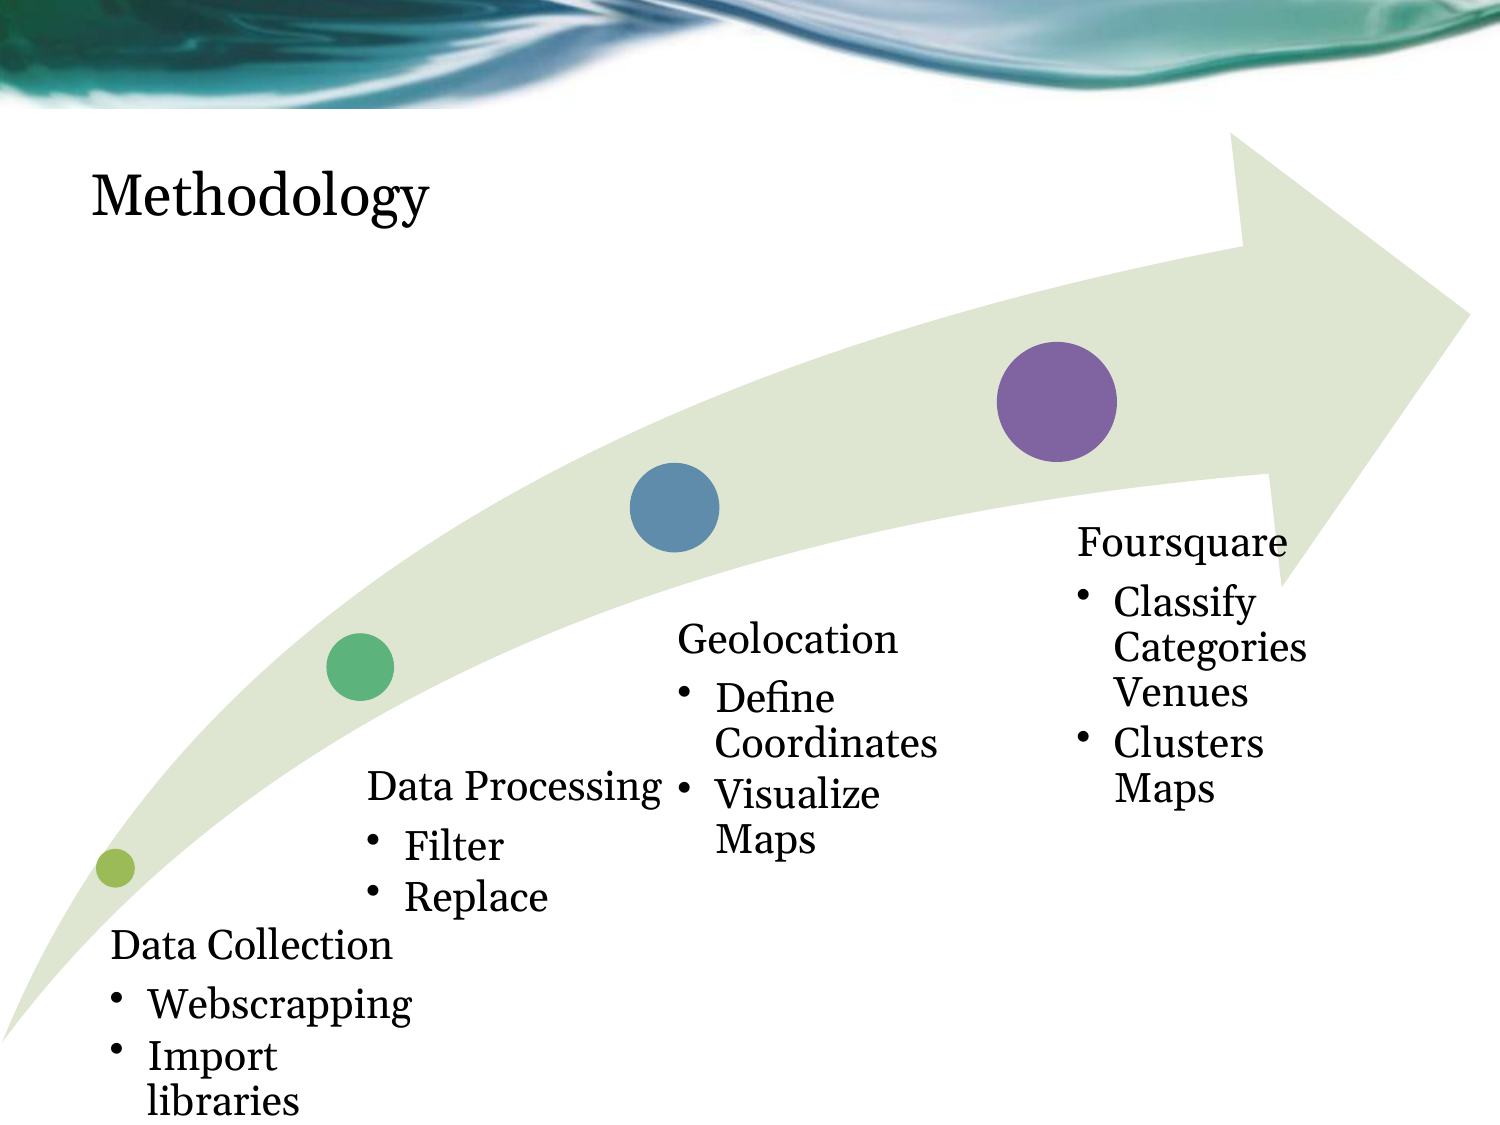

Data Collection
Webscrapping
Import libraries
Extract Data
Data Processing
Filter
Replace
Geolocation
Define Coordinates
Visualize Maps
Foursquare
Classify Categories Venues
Clusters Maps
# Methodology